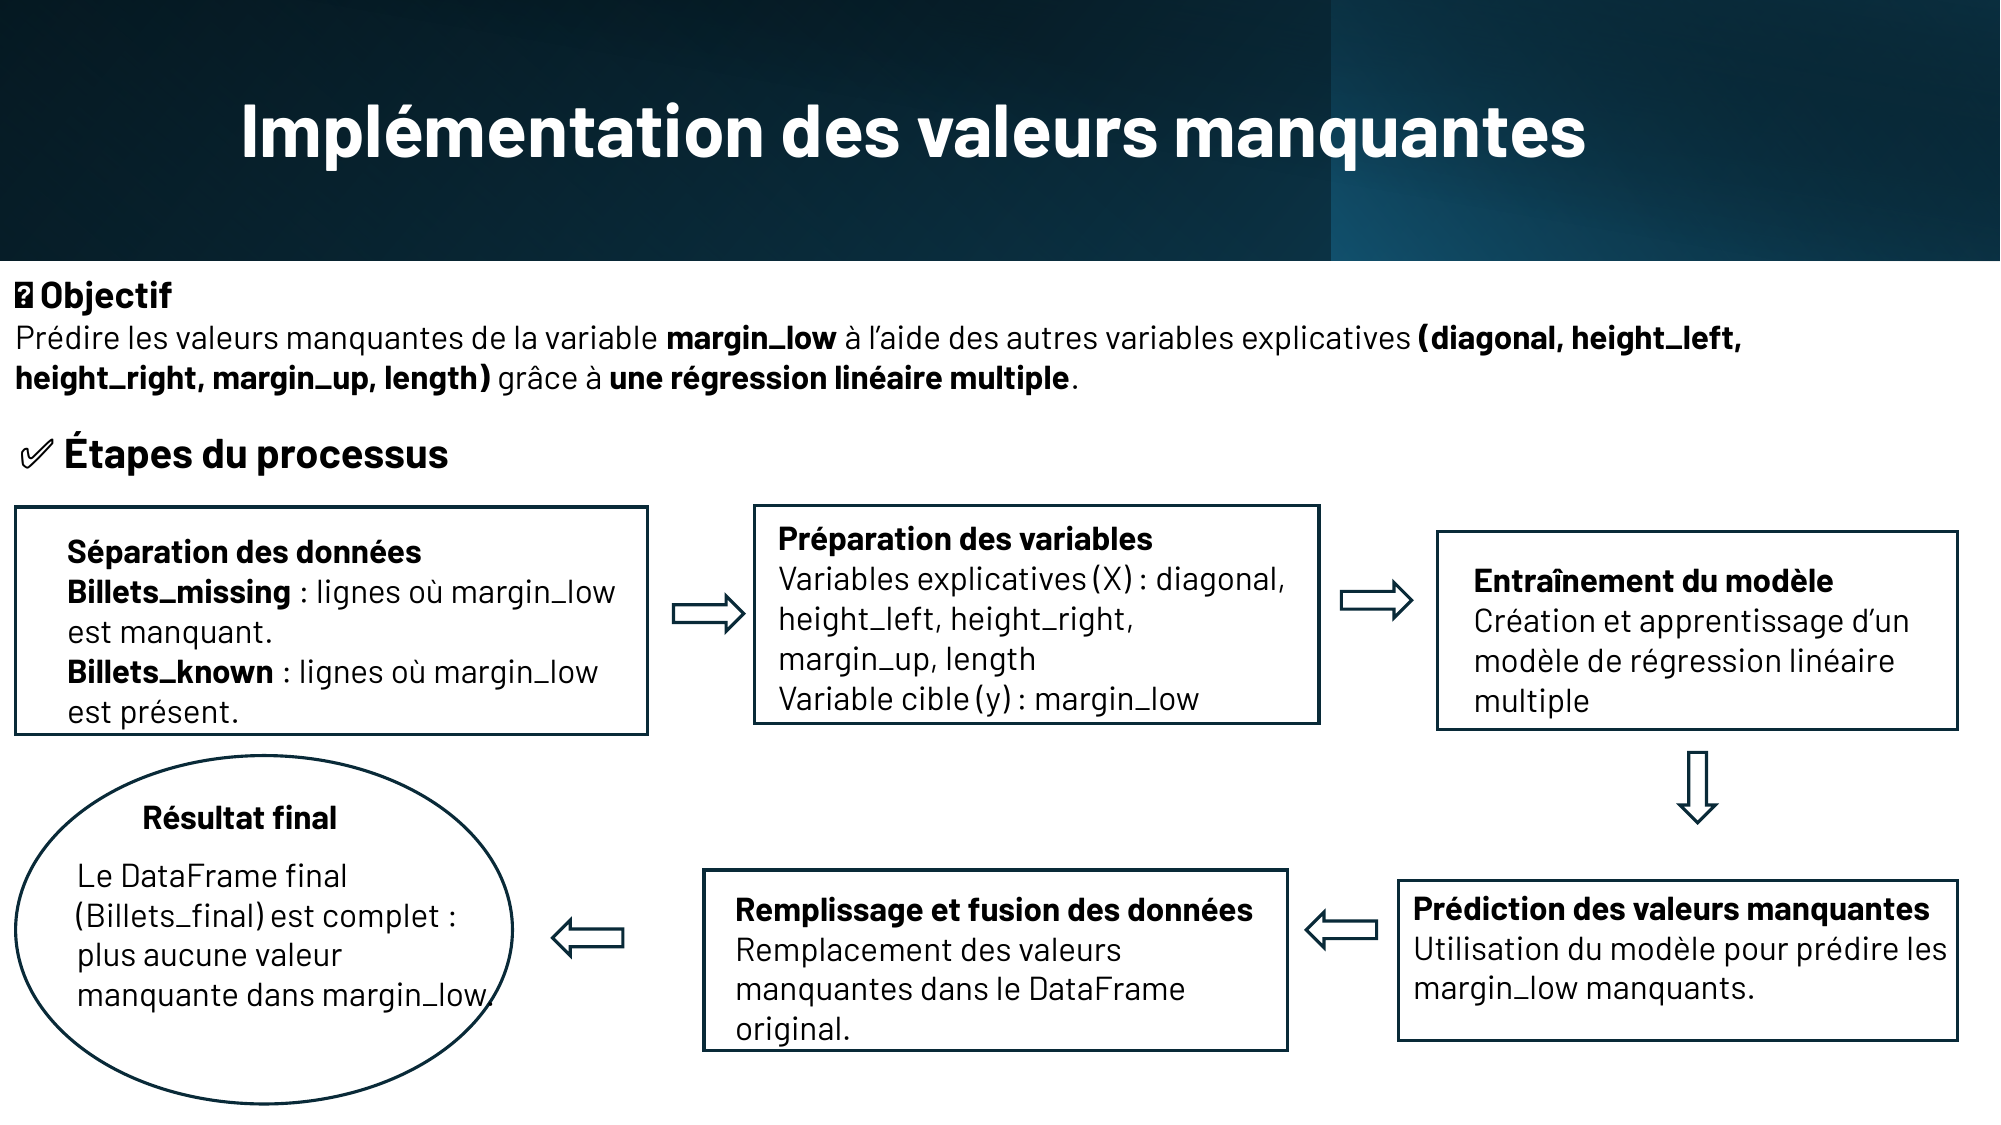

# Implémentation des valeurs manquantes
🧾 Objectif
Prédire les valeurs manquantes de la variable margin_low à l’aide des autres variables explicatives (diagonal, height_left, height_right, margin_up, length) grâce à une régression linéaire multiple.
✅ Étapes du processus

Préparation des variables
Variables explicatives (X) : diagonal, height_left, height_right, margin_up, length
Variable cible (y) : margin_low
Séparation des données
Billets_missing : lignes où margin_low est manquant.
Billets_known : lignes où margin_low est présent.

Entraînement du modèle
Création et apprentissage d’un modèle de régression linéaire multiple

Résultat final
Le DataFrame final (Billets_final) est complet : plus aucune valeur manquante dans margin_low.

Prédiction des valeurs manquantes
Utilisation du modèle pour prédire les margin_low manquants.
Remplissage et fusion des données
Remplacement des valeurs manquantes dans le DataFrame original.